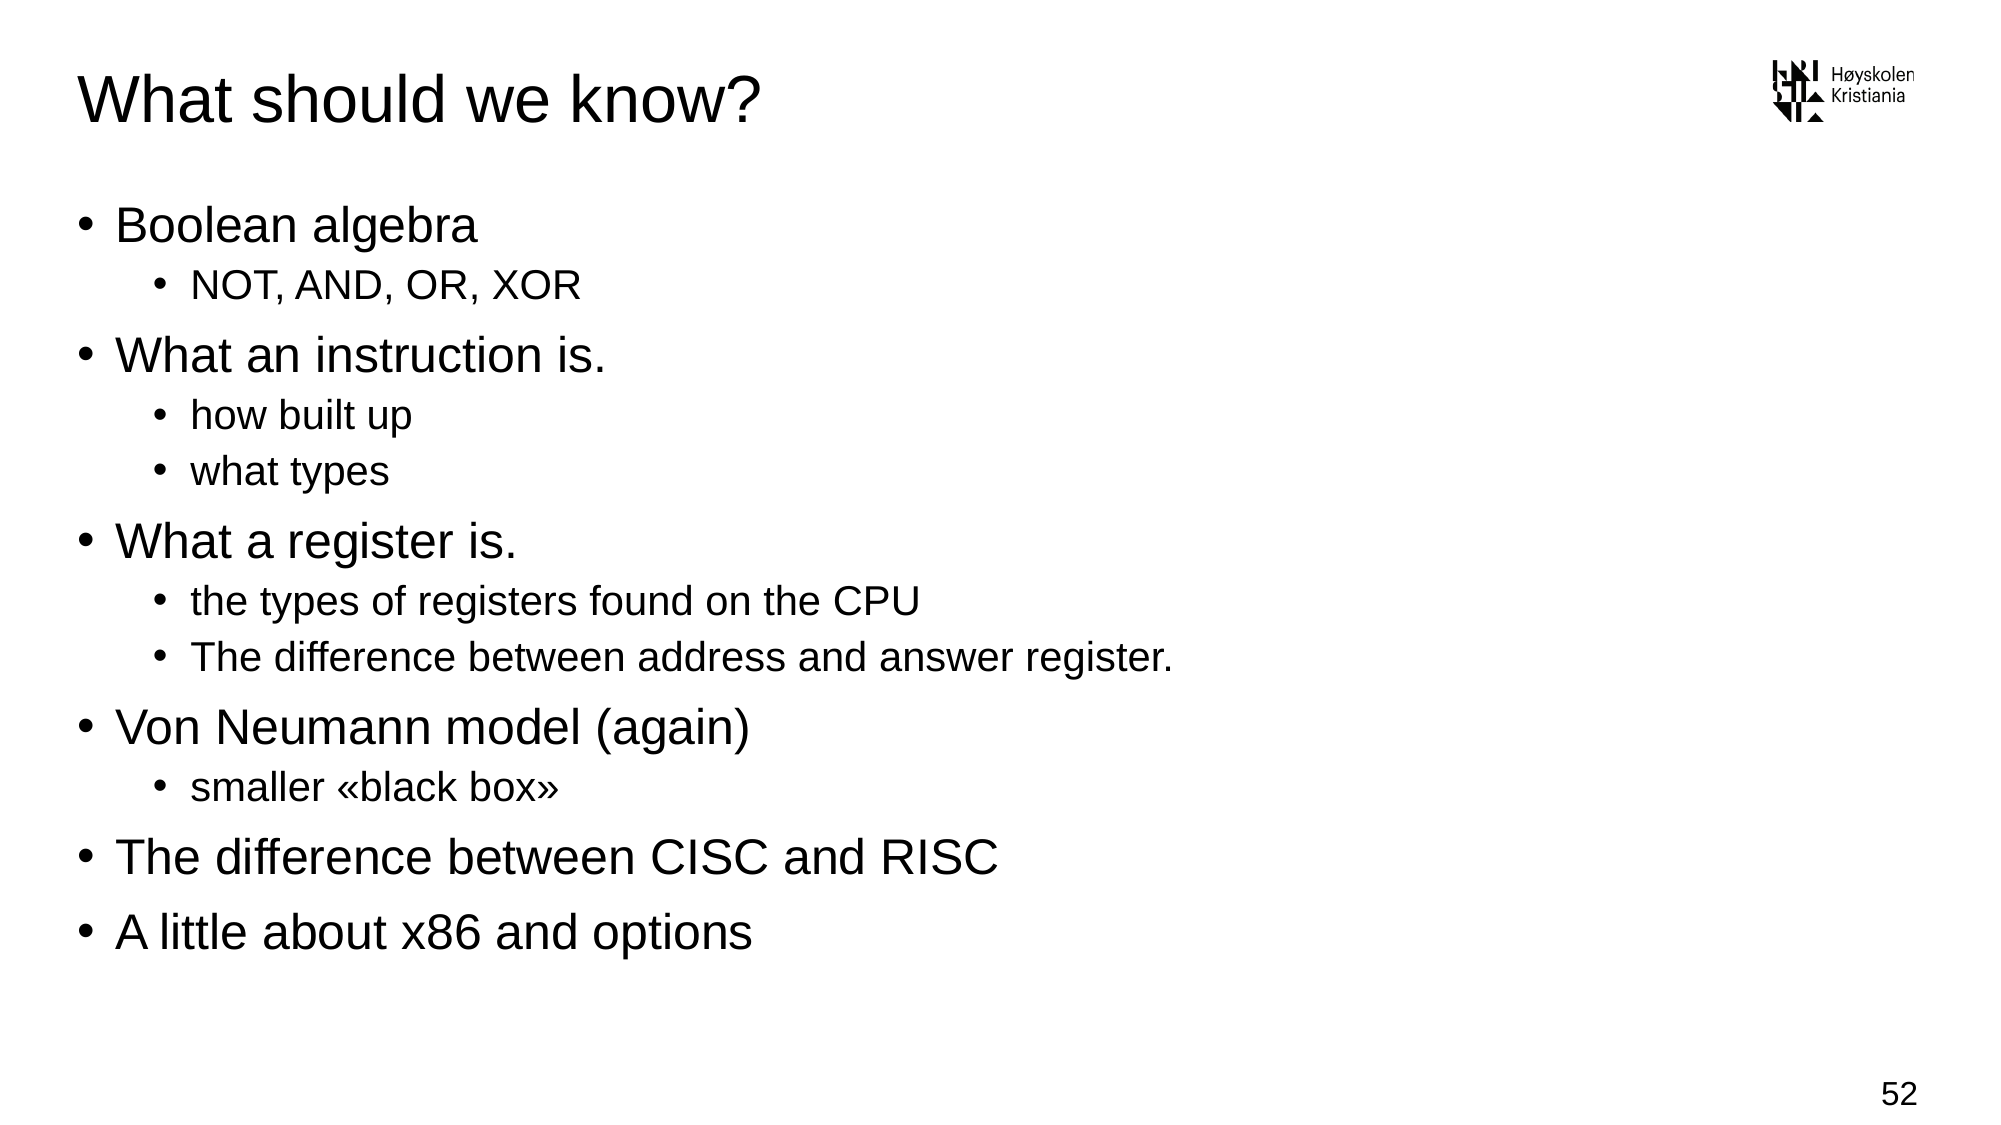

# What should we know?
Boolean algebra
NOT, AND, OR, XOR
What an instruction is.
how built up
what types
What a register is.
the types of registers found on the CPU
The difference between address and answer register.
Von Neumann model (again)
smaller «black box»
The difference between CISC and RISC
A little about x86 and options